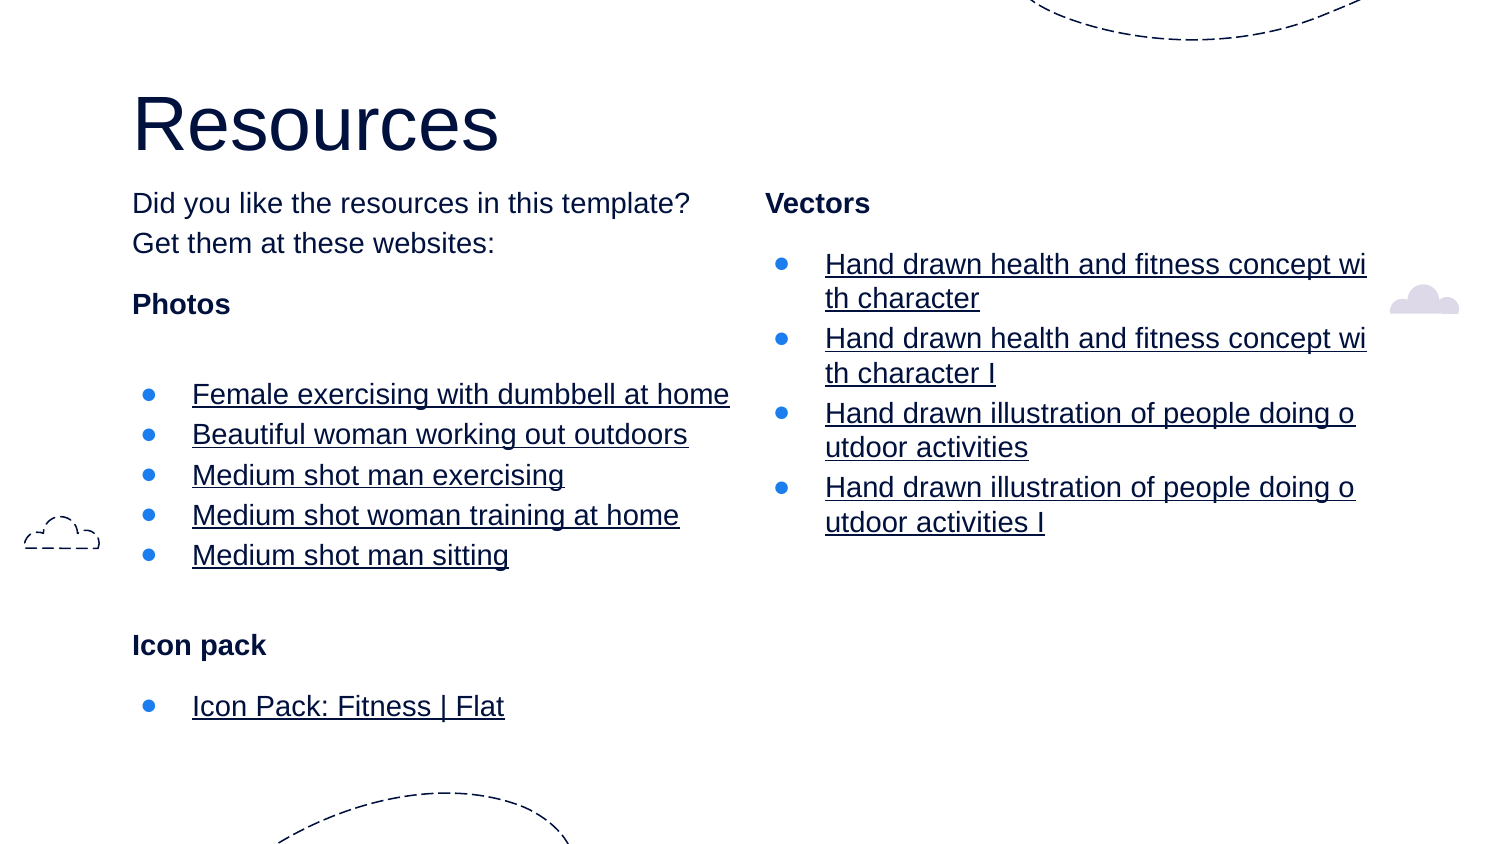

# Resources
Did you like the resources in this template? Get them at these websites:
Photos
Female exercising with dumbbell at home
Beautiful woman working out outdoors
Medium shot man exercising
Medium shot woman training at home
Medium shot man sitting
Icon pack
Icon Pack: Fitness | Flat

Vectors
Hand drawn health and fitness concept with character
Hand drawn health and fitness concept with character I
Hand drawn illustration of people doing outdoor activities
Hand drawn illustration of people doing outdoor activities I